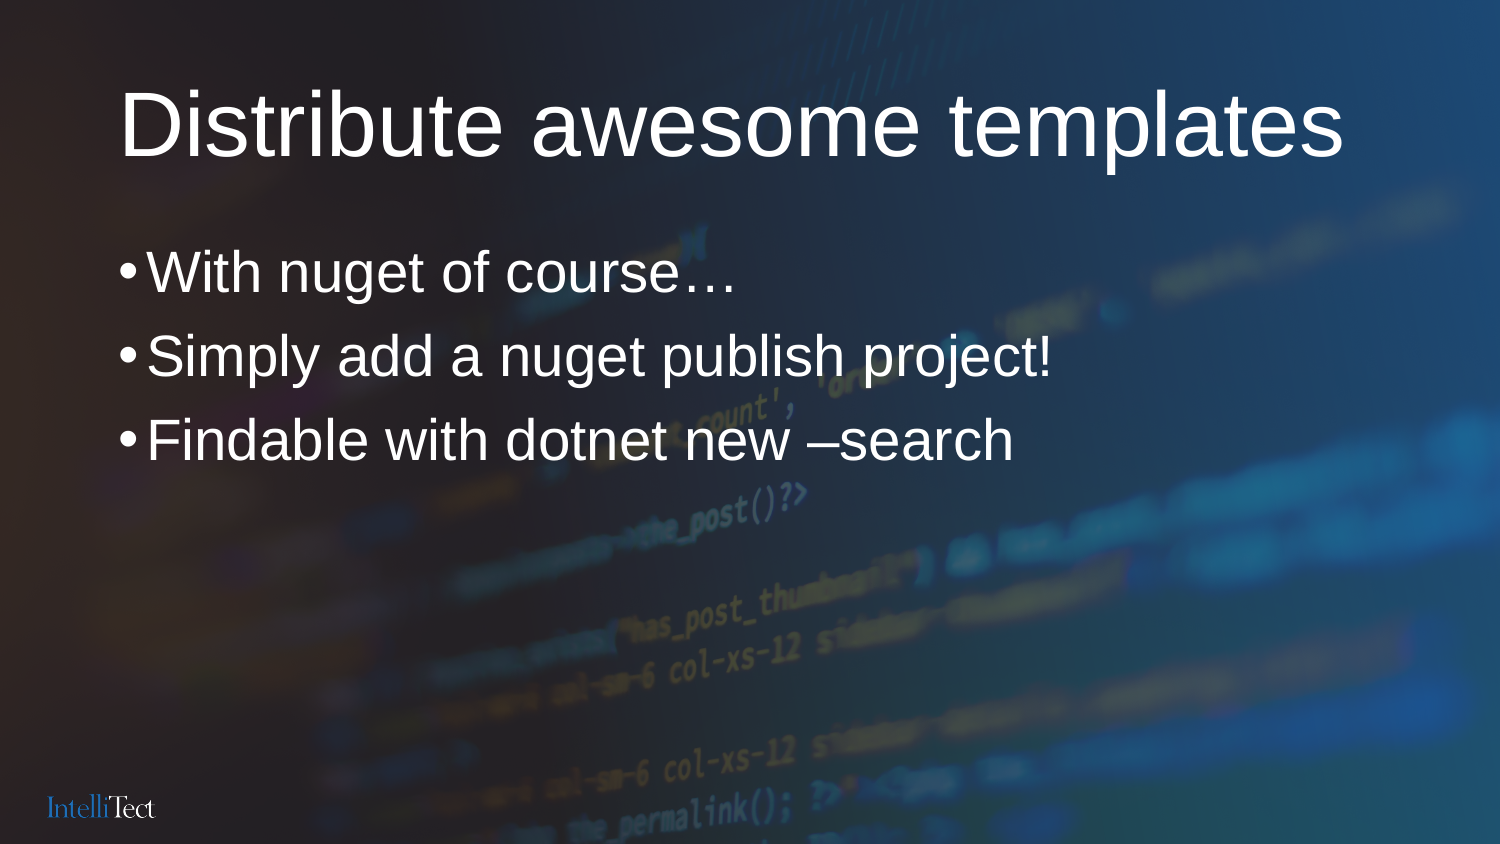

# Distribute awesome templates
With nuget of course…
Simply add a nuget publish project!
Findable with dotnet new –search